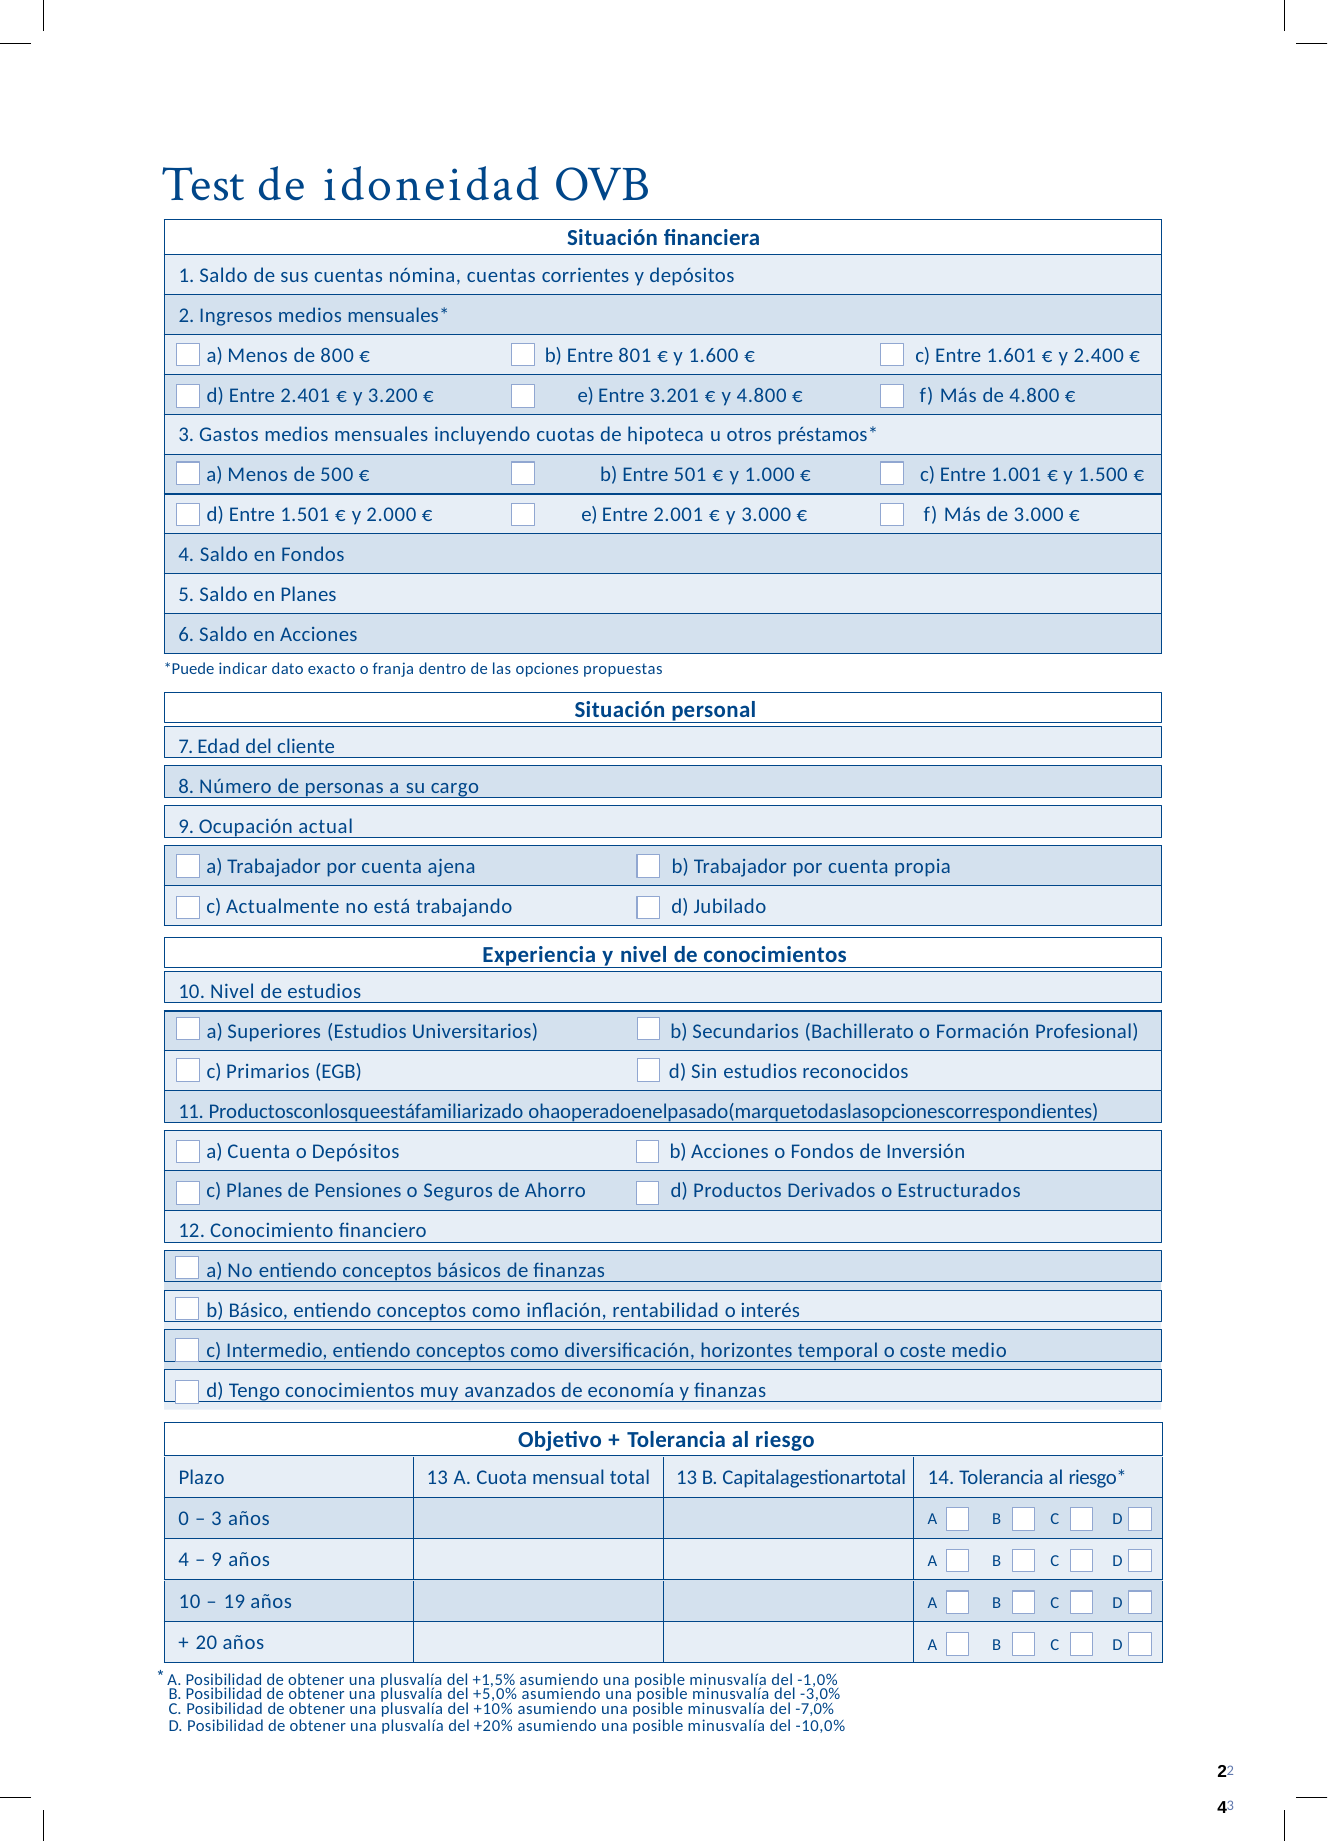

# Test de idoneidad OVB
Situación financiera
Saldo de sus cuentas nómina, cuentas corrientes y depósitos
Ingresos medios mensuales*

a) Menos de 800 €
b) Entre 801 € y 1.600 €
c) Entre 1.601 € y 2.400 €

d) Entre 2.401 € y 3.200 €	e) Entre 3.201 € y 4.800 €
Gastos medios mensuales incluyendo cuotas de hipoteca u otros préstamos*
Menos de 500 €	b) Entre 501 € y 1.000 €
d) Entre 1.501 € y 2.000 €	e) Entre 2.001 € y 3.000 €
Saldo en Fondos
f) Más de 4.800 €

c) Entre 1.001 € y 1.500 €

f) Más de 3.000 €

Saldo en Planes
Saldo en Acciones
*Puede indicar dato exacto o franja dentro de las opciones propuestas

Situación personal
7. Edad del cliente
8. Número de personas a su cargo
9. Ocupación actual

a) Trabajador por cuenta ajena	b) Trabajador por cuenta propia
c) Actualmente no está trabajando	d) Jubilado

Experiencia y nivel de conocimientos
10. Nivel de estudios

a) Superiores (Estudios Universitarios)	b) Secundarios (Bachillerato o Formación Profesional)
c) Primarios (EGB)	d) Sin estudios reconocidos

11. Productosconlosqueestáfamiliarizado ohaoperadoenelpasado(marquetodaslasopcionescorrespondientes)

a) Cuenta o Depósitos	b) Acciones o Fondos de Inversión
c) Planes de Pensiones o Seguros de Ahorro	d) Productos Derivados o Estructurados

12. Conocimiento financiero

a) No entiendo conceptos básicos de finanzas

b) Básico, entiendo conceptos como inflación, rentabilidad o interés

c) Intermedio, entiendo conceptos como diversificación, horizontes temporal o coste medio

d) Tengo conocimientos muy avanzados de economía y finanzas

Objetivo + Tolerancia al riesgo
13 A. Cuota mensual total	13 B. Capitalagestionartotal

Plazo
14. Tolerancia al riesgo*
A	B	C	D

A	B	C	D

A	B	C	D

A	B	C	D

0 – 3 años

4 – 9 años

10 – 19 años

+ 20 años

A. Posibilidad de obtener una plusvalía del +1,5% asumiendo una posible minusvalía del -1,0%
Posibilidad de obtener una plusvalía del +5,0% asumiendo una posible minusvalía del -3,0%
Posibilidad de obtener una plusvalía del +10% asumiendo una posible minusvalía del -7,0%
Posibilidad de obtener una plusvalía del +20% asumiendo una posible minusvalía del -10,0%
2243